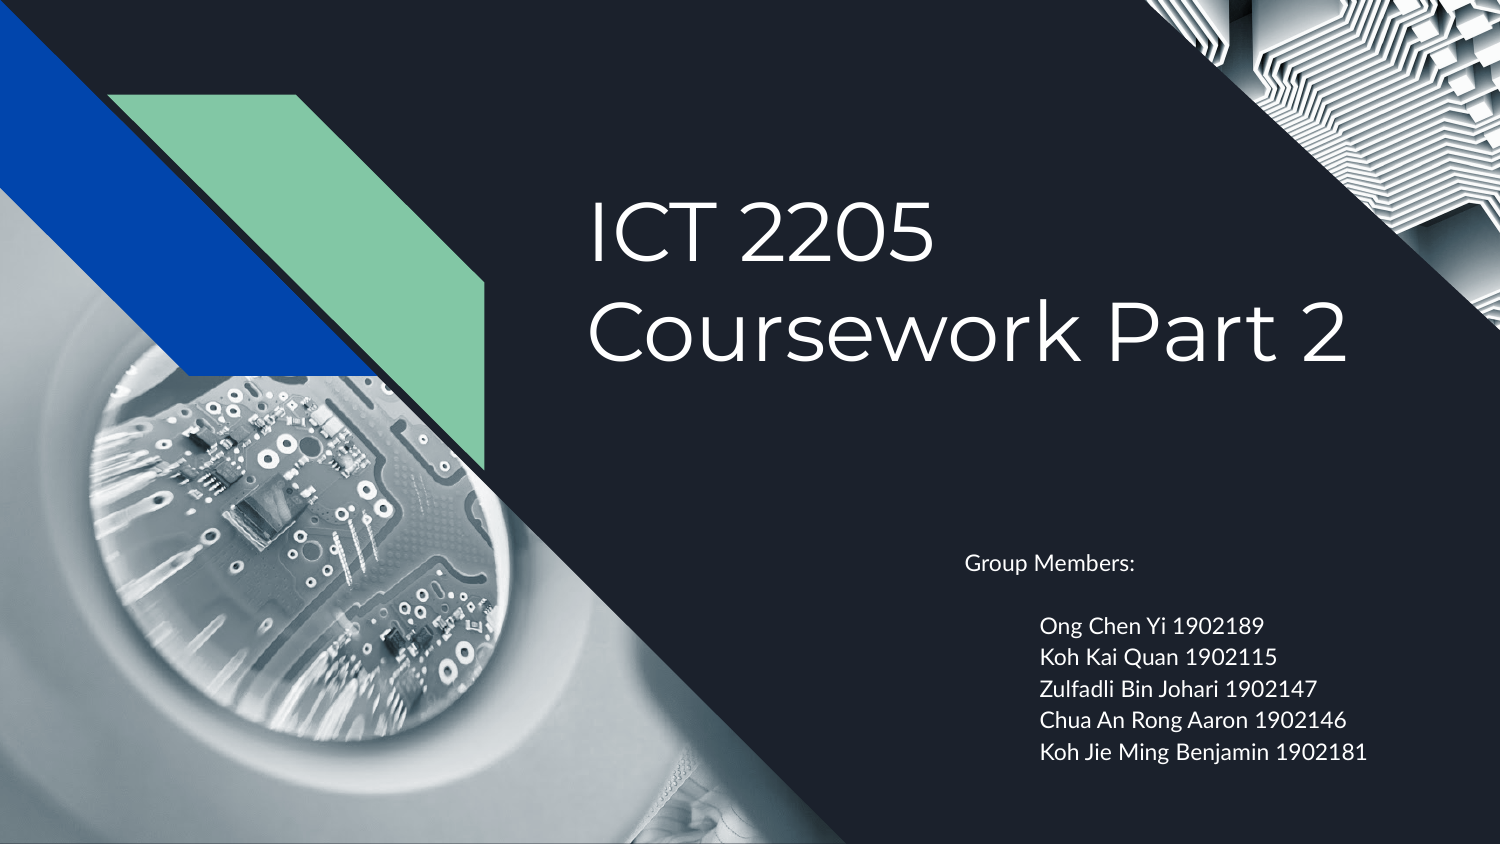

# ICT 2205 Coursework Part 2
Group Members:
	Ong Chen Yi 1902189
	Koh Kai Quan 1902115
	Zulfadli Bin Johari 1902147
	Chua An Rong Aaron 1902146
	Koh Jie Ming Benjamin 1902181